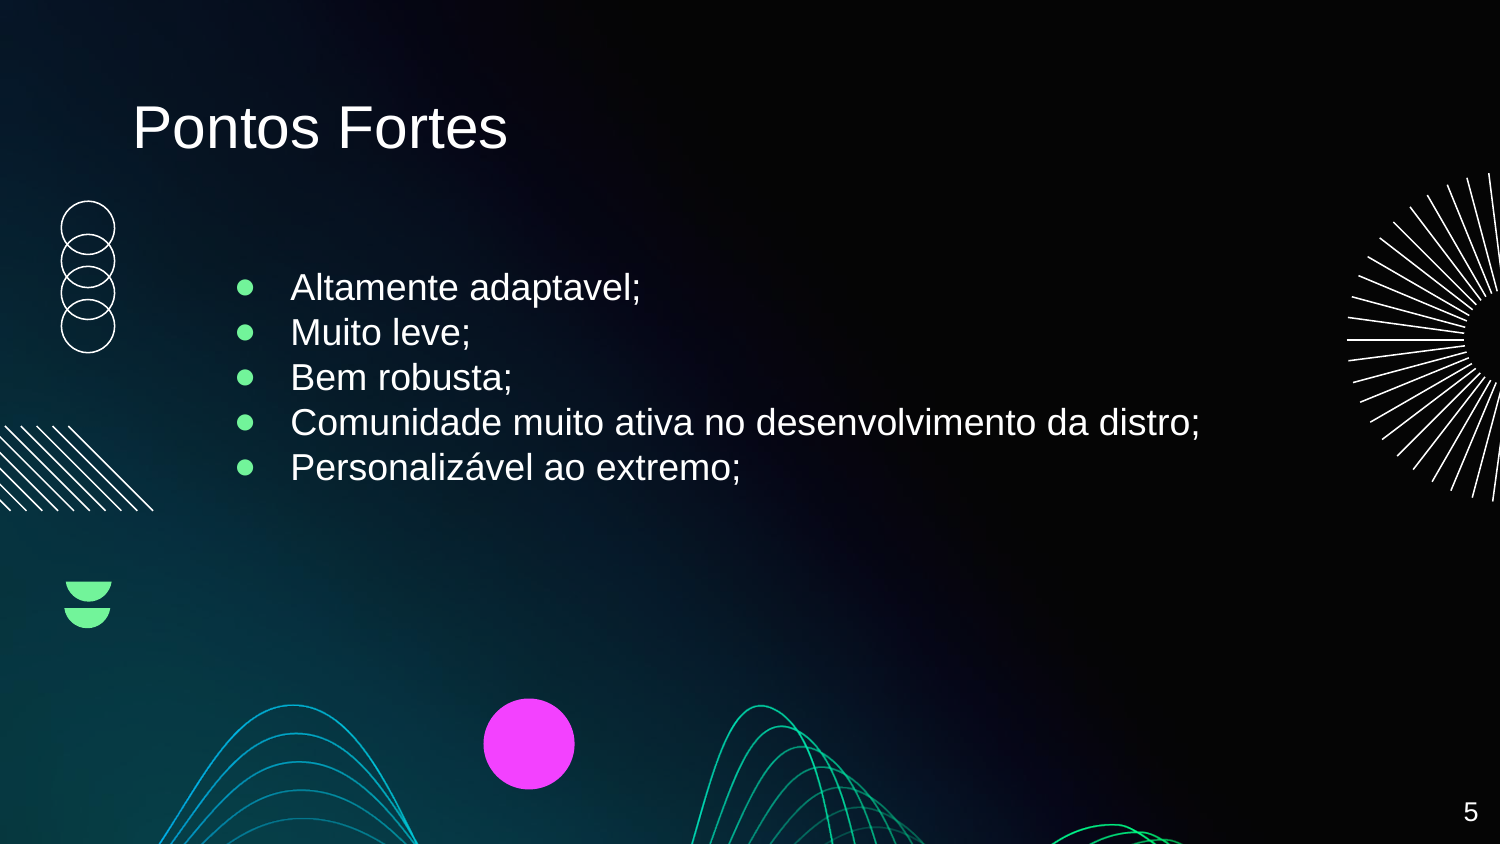

# Pontos Fortes
Altamente adaptavel;
Muito leve;
Bem robusta;
Comunidade muito ativa no desenvolvimento da distro;
Personalizável ao extremo;

5